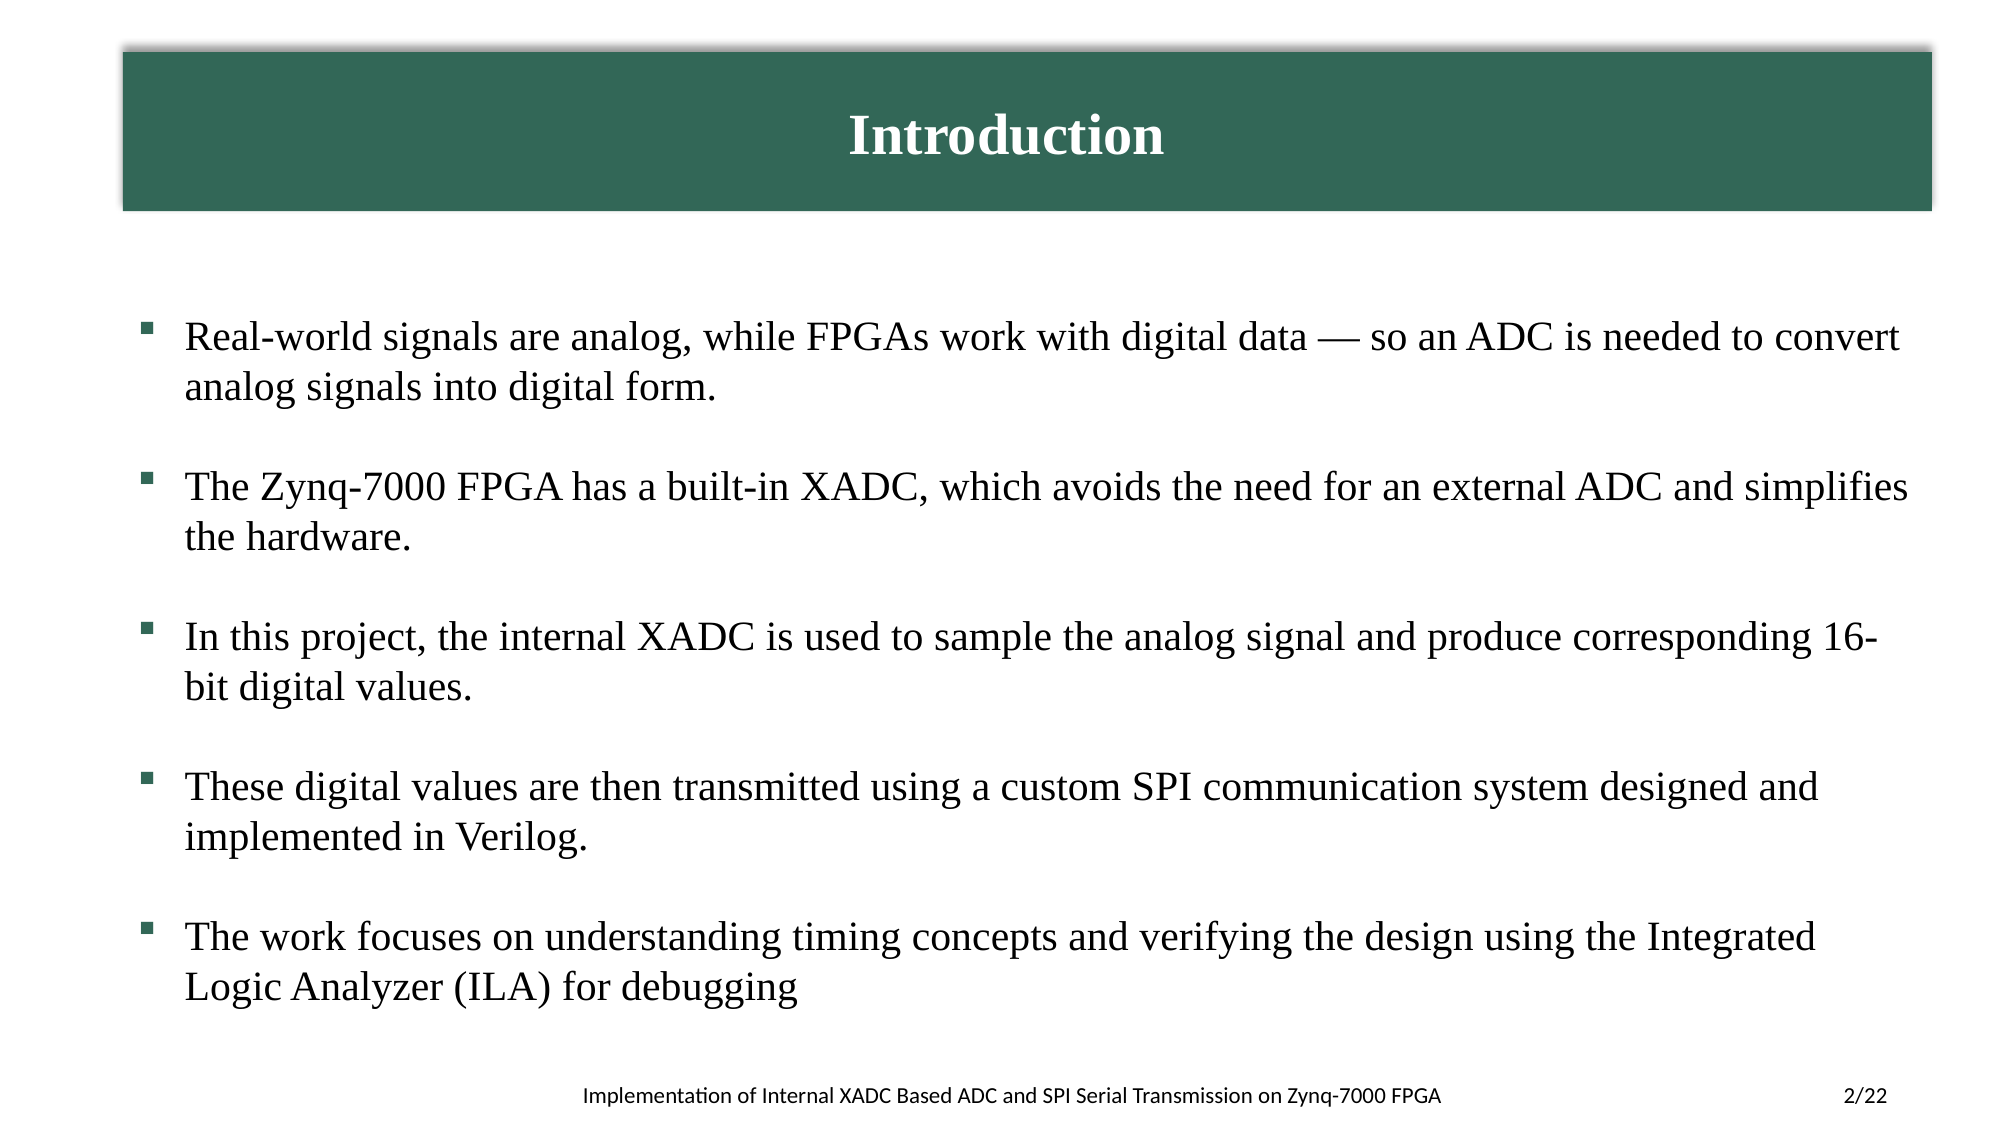

Introduction
Real-world signals are analog, while FPGAs work with digital data — so an ADC is needed to convert analog signals into digital form.

The Zynq-7000 FPGA has a built-in XADC, which avoids the need for an external ADC and simplifies the hardware.

In this project, the internal XADC is used to sample the analog signal and produce corresponding 16-bit digital values.

These digital values are then transmitted using a custom SPI communication system designed and implemented in Verilog.

The work focuses on understanding timing concepts and verifying the design using the Integrated Logic Analyzer (ILA) for debugging
Implementation of Internal XADC Based ADC and SPI Serial Transmission on Zynq-7000 FPGA
2/22